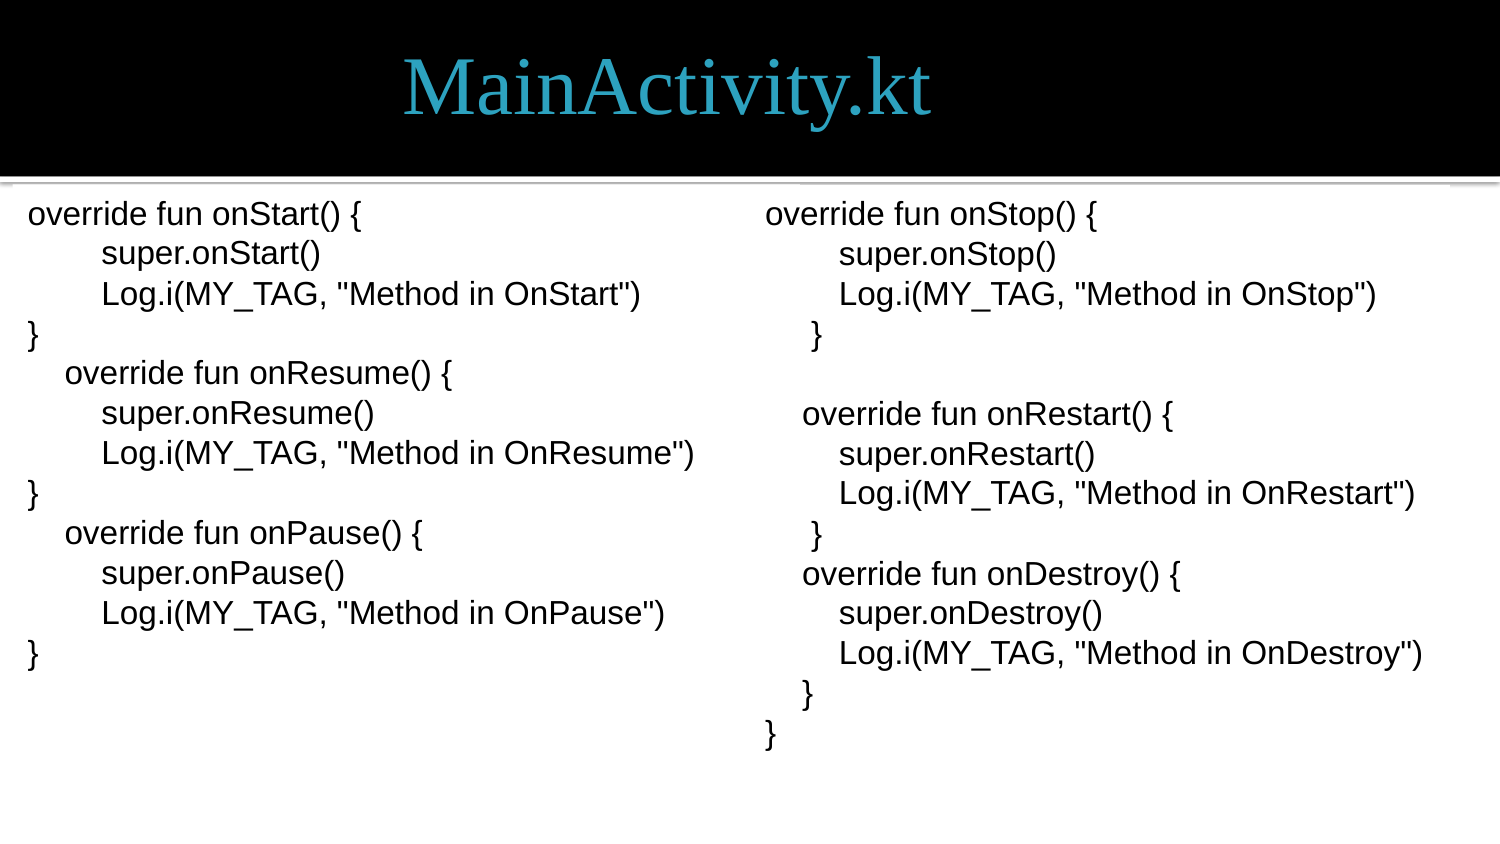

MainActivity.kt
override fun onStart() {
        super.onStart()
        Log.i(MY_TAG, "Method in OnStart")
}
    override fun onResume() {
        super.onResume()
        Log.i(MY_TAG, "Method in OnResume")
}
    override fun onPause() {
        super.onPause()
        Log.i(MY_TAG, "Method in OnPause")
}
override fun onStop() {
        super.onStop()
        Log.i(MY_TAG, "Method in OnStop")
     }

    override fun onRestart() {
        super.onRestart()
        Log.i(MY_TAG, "Method in OnRestart")
     }
    override fun onDestroy() {
        super.onDestroy()
        Log.i(MY_TAG, "Method in OnDestroy")
    }
}